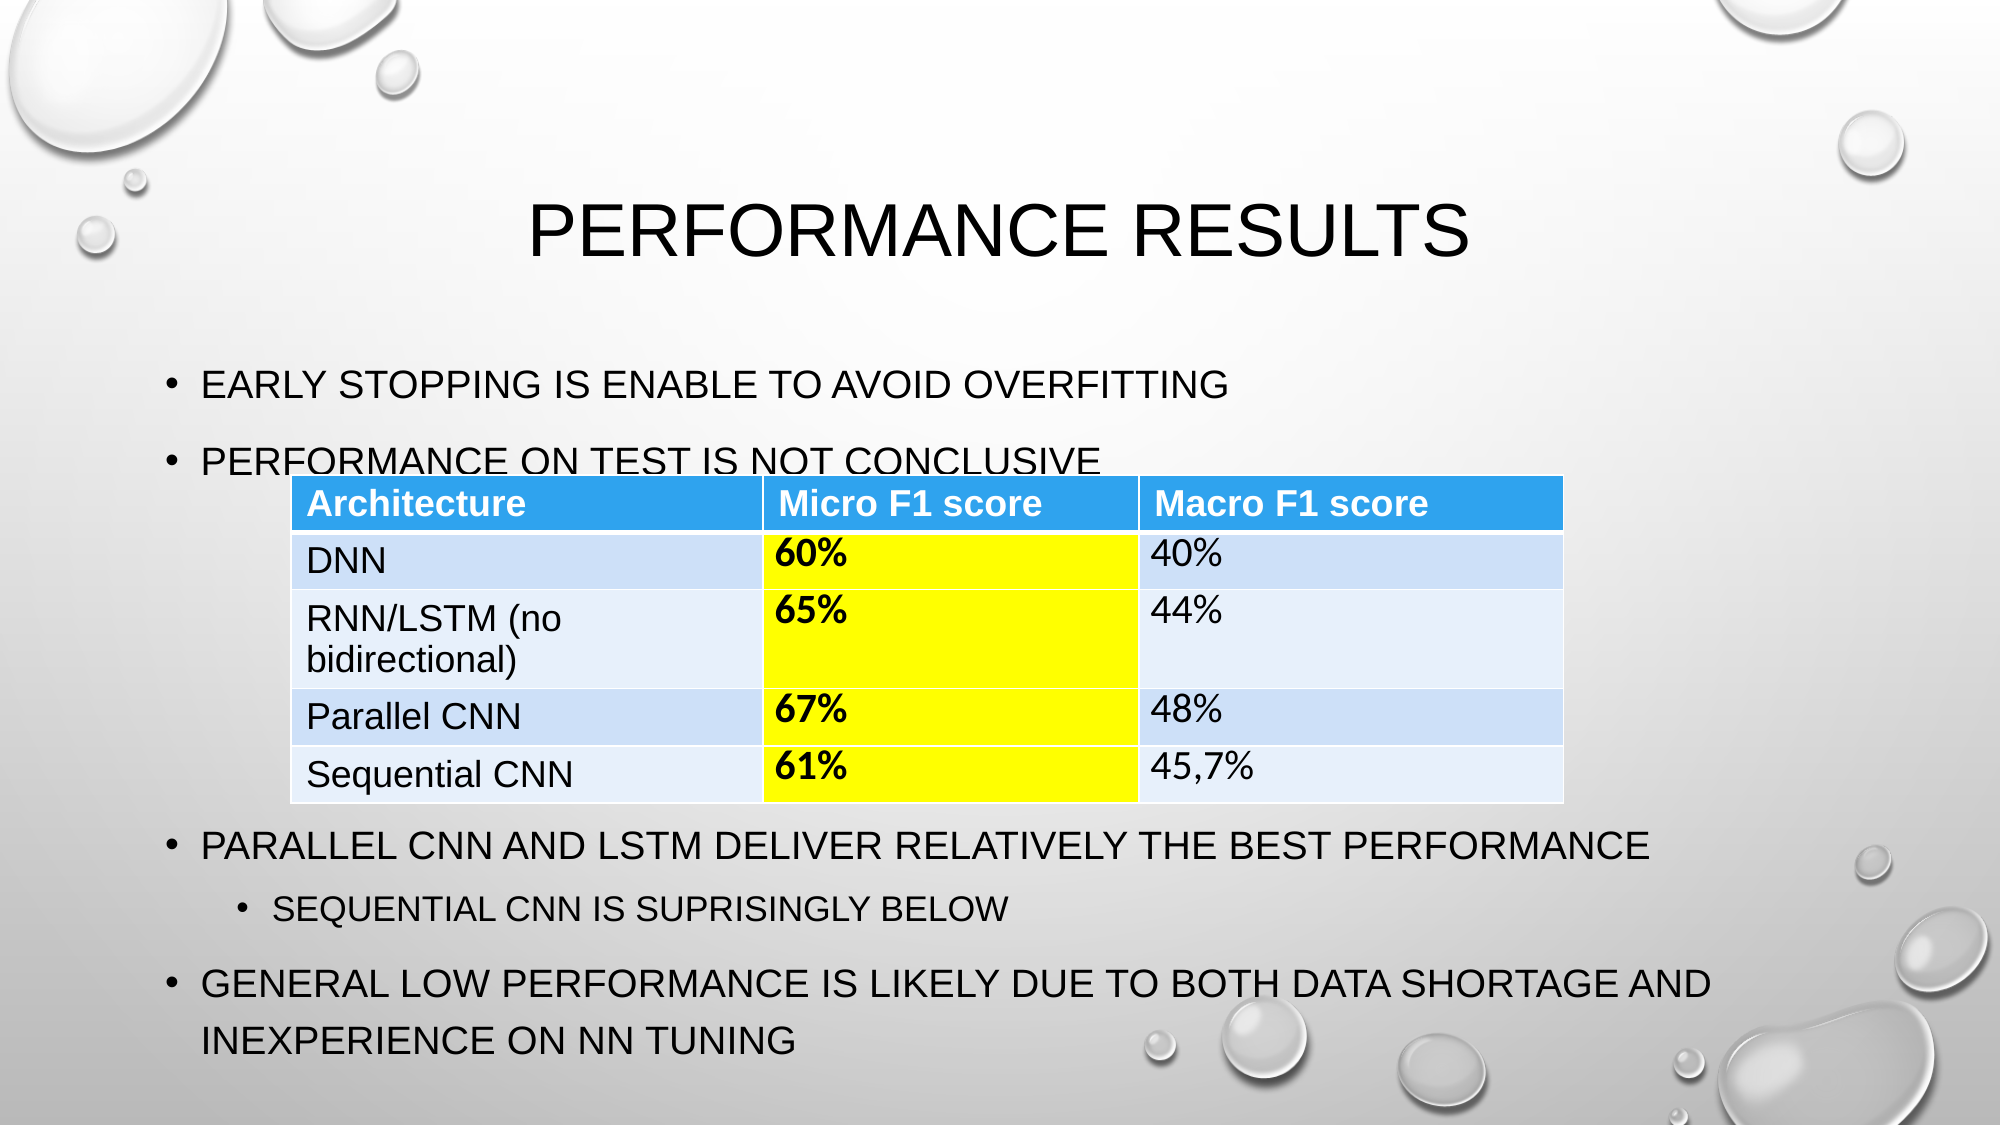

# Performance results
Early stopping is enable to avoid overfitting
Performance on TEST is not conclusive

ParalleL cNN and LSTM deliver relatively the best performance
Sequential CNN is suprisingly below
GENERAL low PERFORMANCE is likely due to both data shortage and inexperience on NN tuning
| Architecture | Micro F1 score | Macro F1 score |
| --- | --- | --- |
| DNN | 60% | 40% |
| RNN/LSTM (no bidirectional) | 65% | 44% |
| Parallel CNN | 67% | 48% |
| Sequential CNN | 61% | 45,7% |